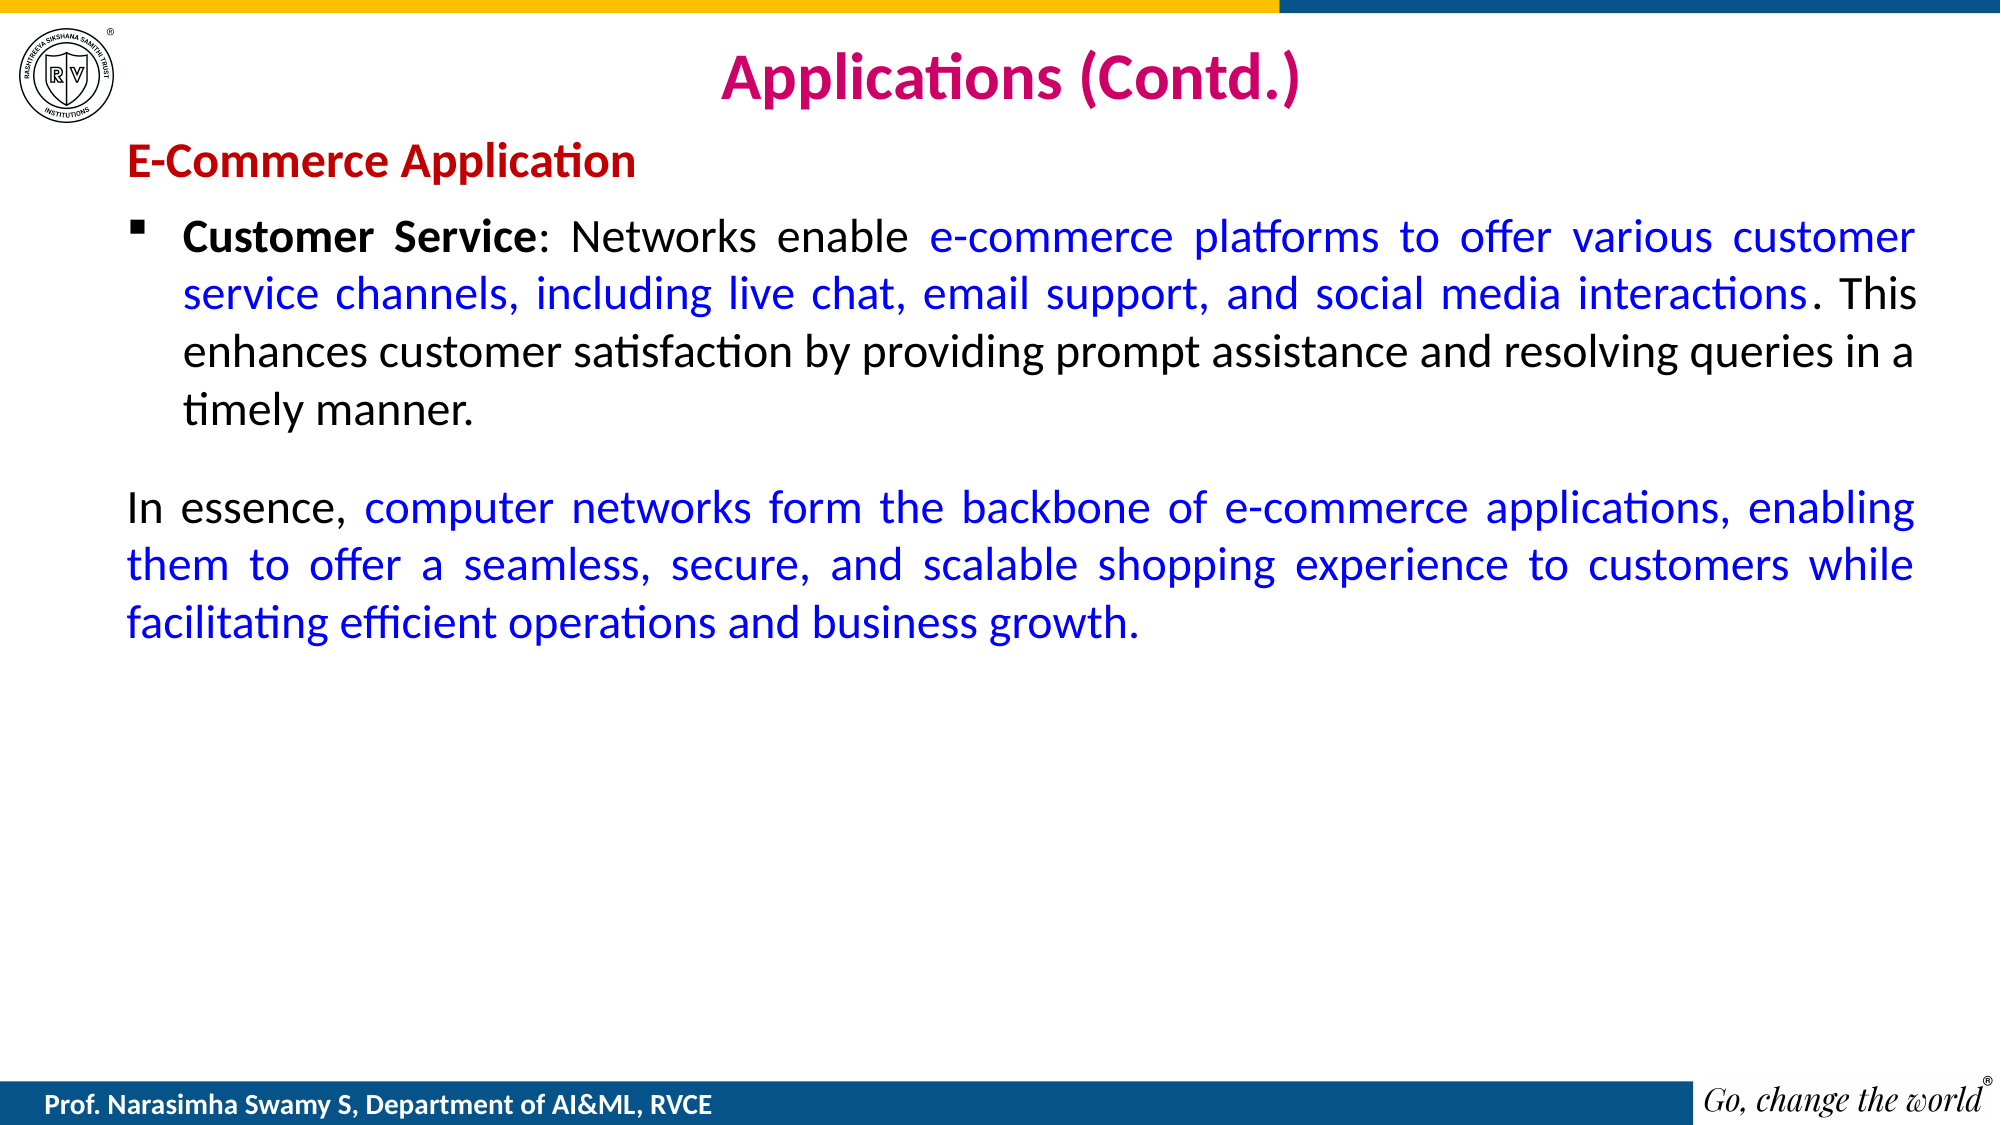

# Applications (Contd.)
E-Commerce Application
Customer Service: Networks enable e-commerce platforms to offer various customer service channels, including live chat, email support, and social media interactions. This enhances customer satisfaction by providing prompt assistance and resolving queries in a timely manner.
In essence, computer networks form the backbone of e-commerce applications, enabling them to offer a seamless, secure, and scalable shopping experience to customers while facilitating efficient operations and business growth.